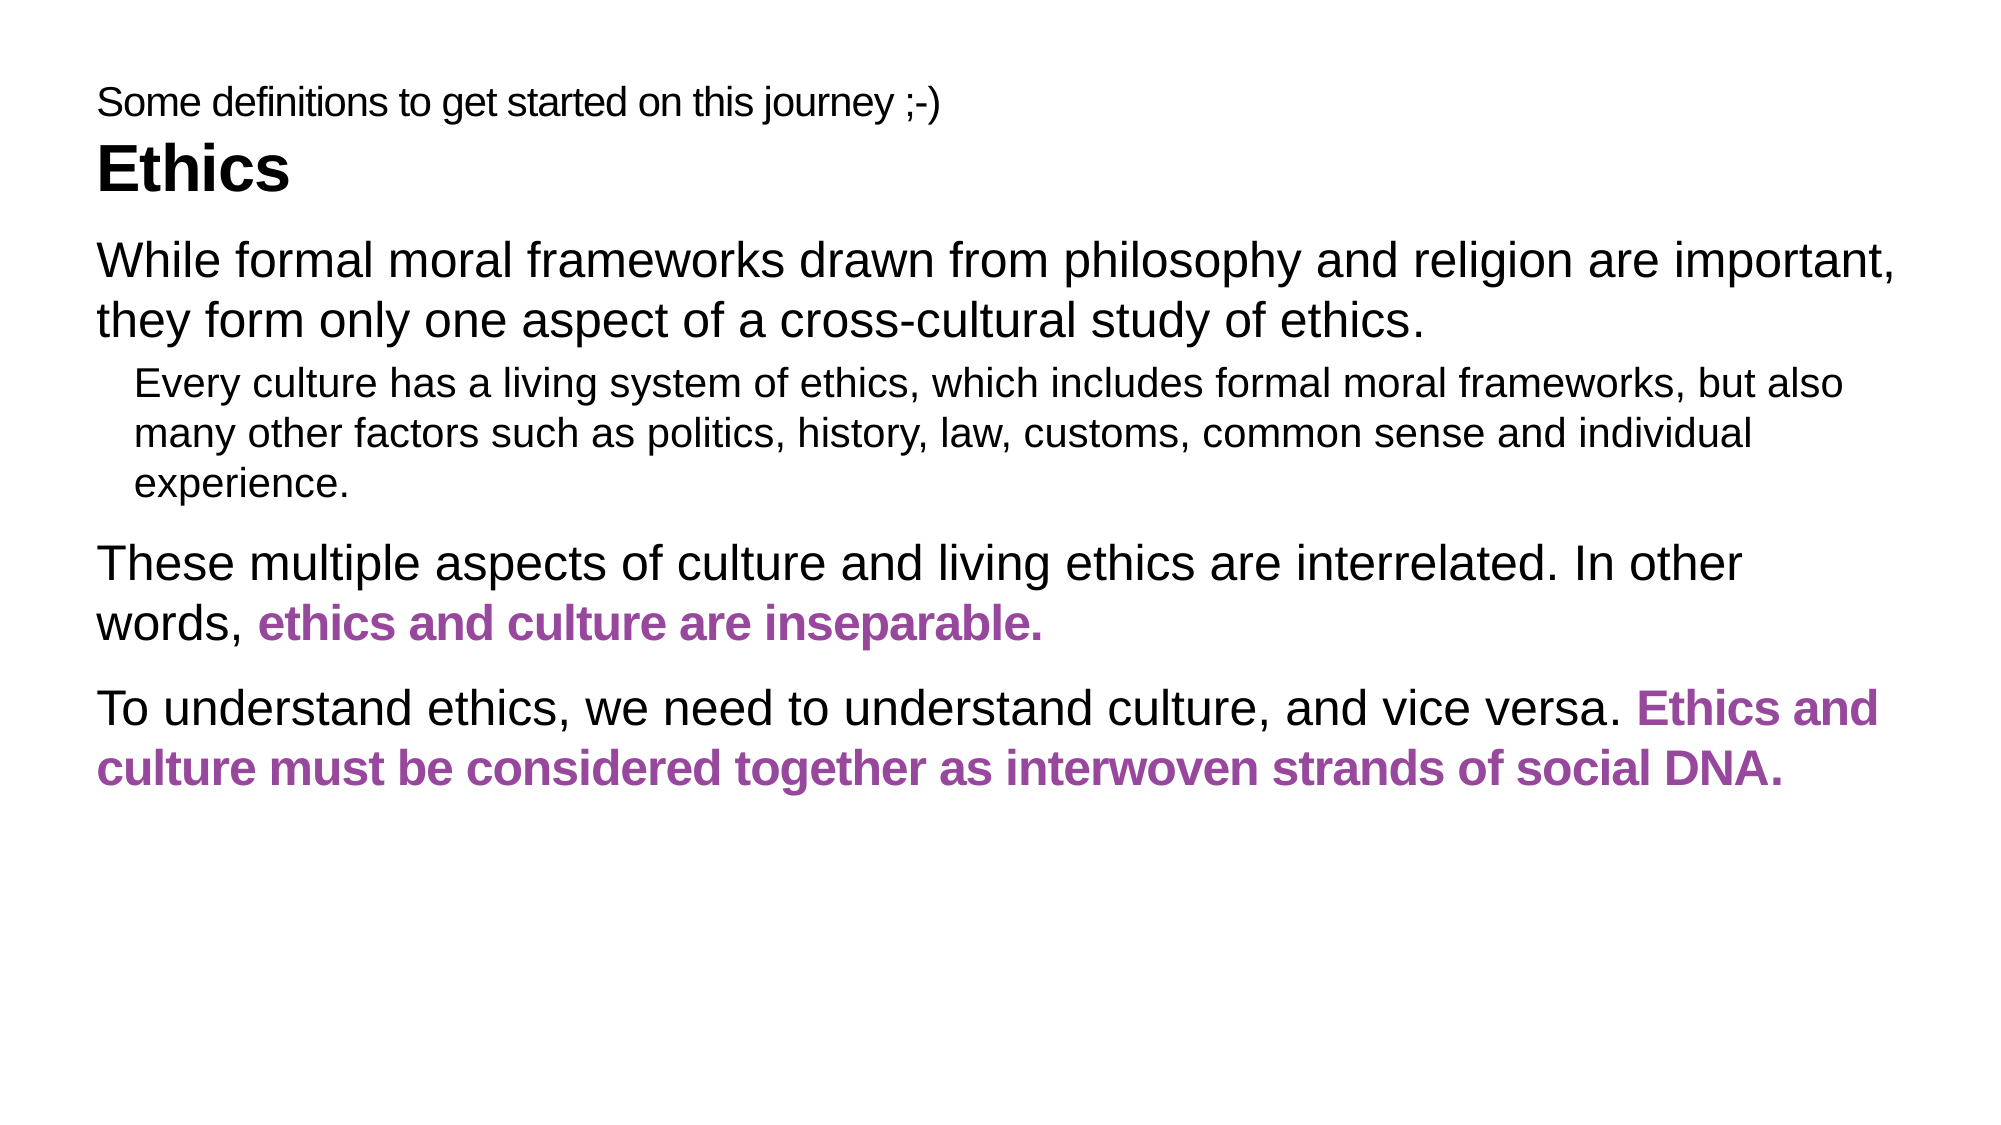

# Some definitions to get started on this journey ;-) Ethics
While formal moral frameworks drawn from philosophy and religion are important, they form only one aspect of a cross-cultural study of ethics.
Every culture has a living system of ethics, which includes formal moral frameworks, but also many other factors such as politics, history, law, customs, common sense and individual experience.
These multiple aspects of culture and living ethics are interrelated. In other words, ethics and culture are inseparable.
To understand ethics, we need to understand culture, and vice versa. Ethics and culture must be considered together as interwoven strands of social DNA.